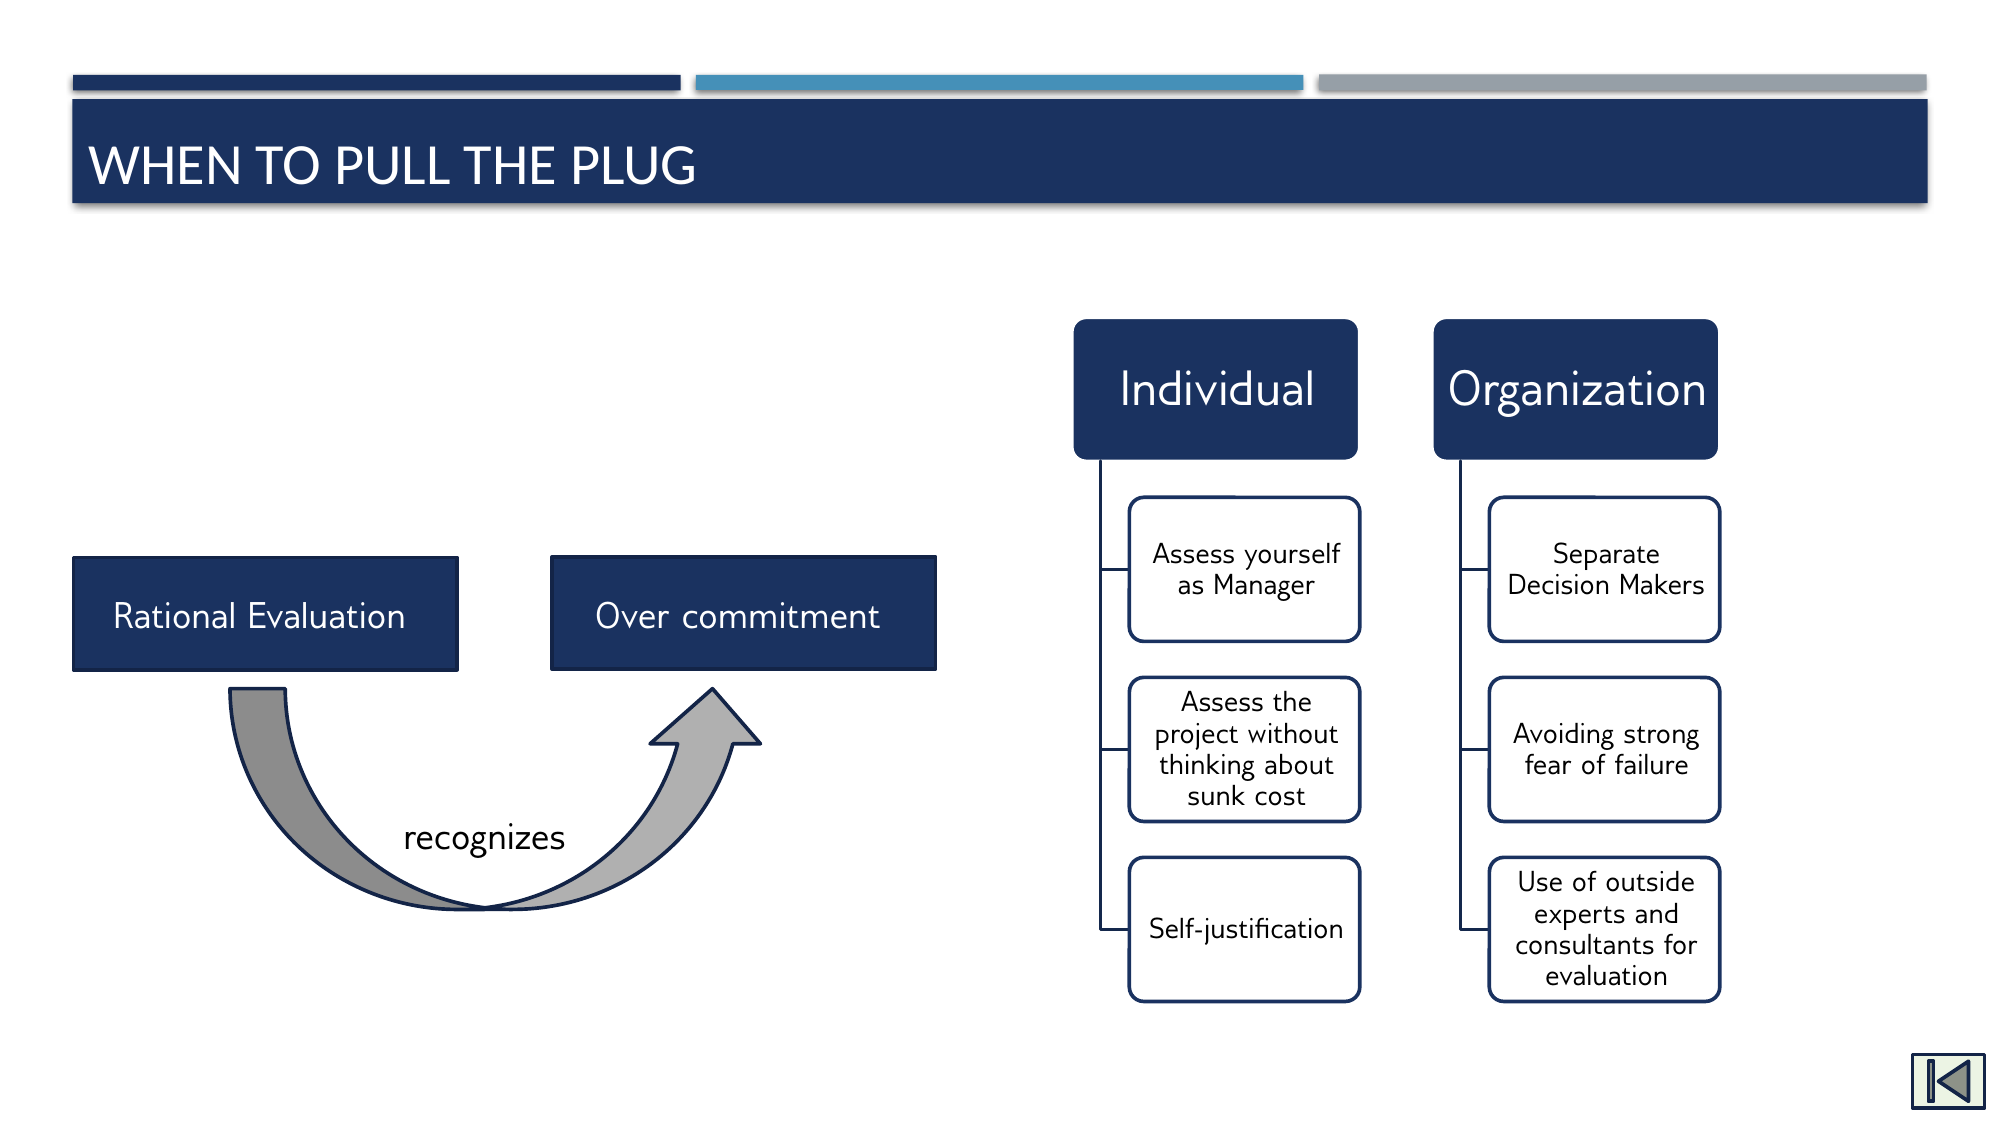

# When to pull the plug
Individual
Assess yourself as Manager
Assess the project without thinking about sunk cost
Self-justification
Organization
Separate Decision Makers
Avoiding strong fear of failure
Use of outside experts and consultants for evaluation

Over commitment
Rational Evaluation

recognizes